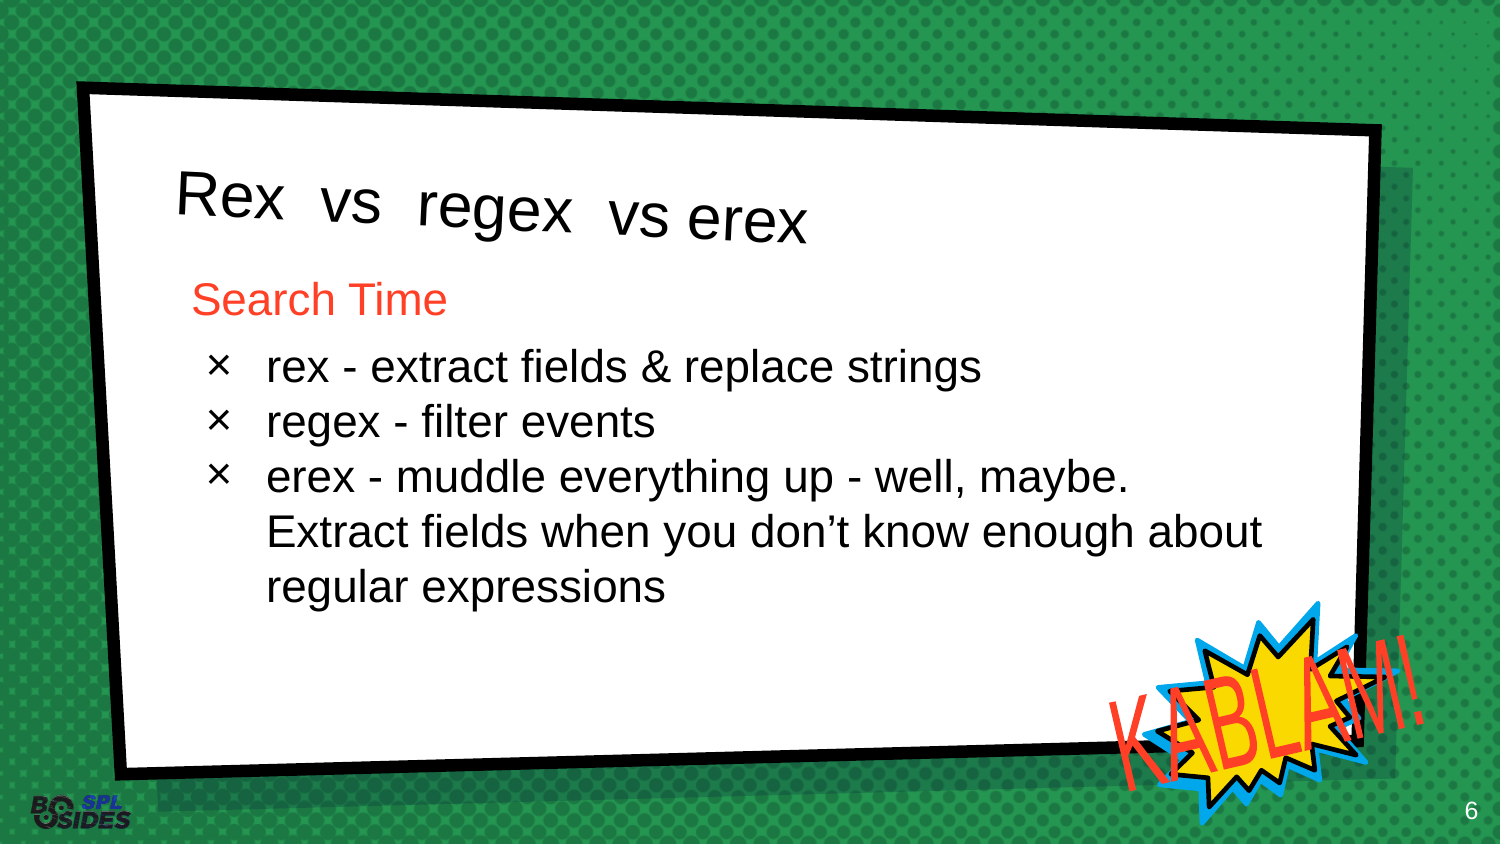

# Rex  vs  regex  vs erex
Search Time
rex - extract fields & replace strings
regex - filter events
erex - muddle everything up - well, maybe.
Extract fields when you don’t know enough about regular expressions

KABLAM!
6